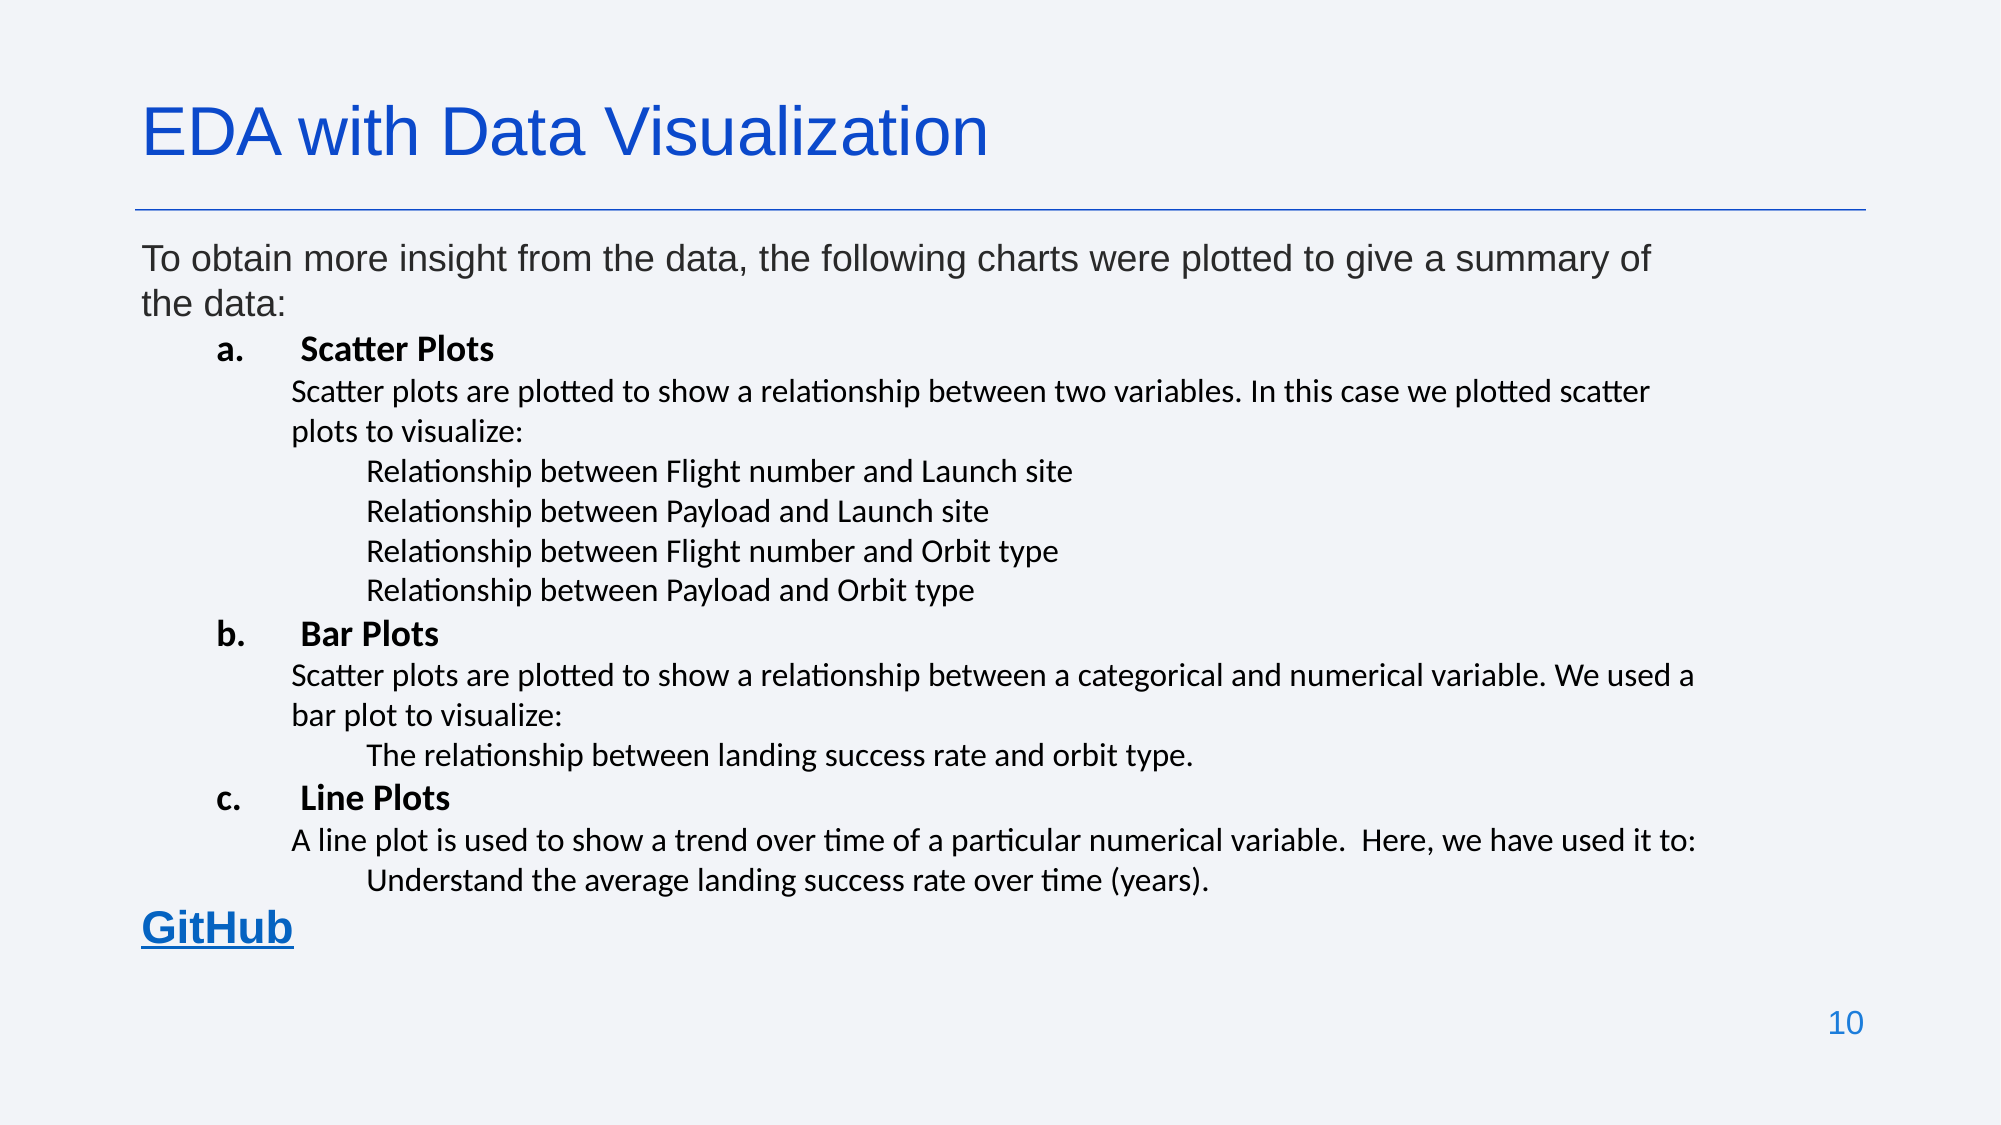

EDA with Data Visualization
To obtain more insight from the data, the following charts were plotted to give a summary of the data:
Scatter Plots
Scatter plots are plotted to show a relationship between two variables. In this case we plotted scatter plots to visualize:
Relationship between Flight number and Launch site
Relationship between Payload and Launch site
Relationship between Flight number and Orbit type
Relationship between Payload and Orbit type
Bar Plots
Scatter plots are plotted to show a relationship between a categorical and numerical variable. We used a bar plot to visualize:
The relationship between landing success rate and orbit type.
Line Plots
A line plot is used to show a trend over time of a particular numerical variable.  Here, we have used it to:
Understand the average landing success rate over time (years).
GitHub

10